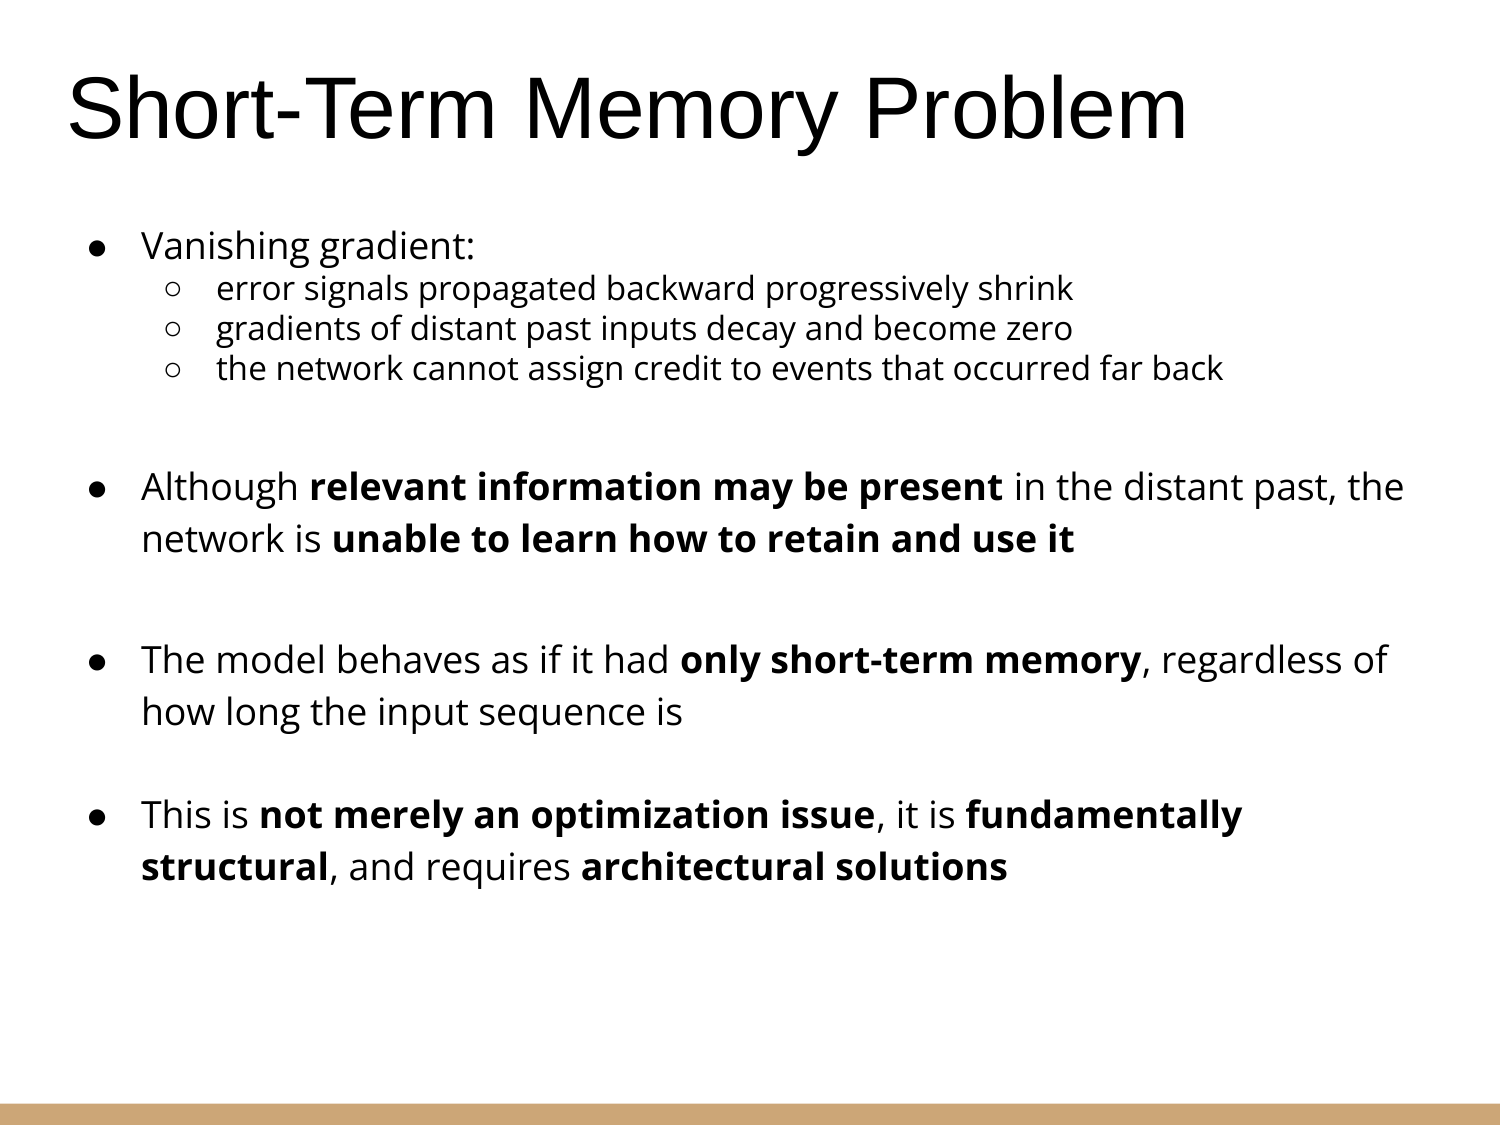

Short-Term Memory Problem
Vanishing gradient:
error signals propagated backward progressively shrink
gradients of distant past inputs decay and become zero
the network cannot assign credit to events that occurred far back

Although relevant information may be present in the distant past, the network is unable to learn how to retain and use it

The model behaves as if it had only short-term memory, regardless of how long the input sequence is

This is not merely an optimization issue, it is fundamentally structural, and requires architectural solutions